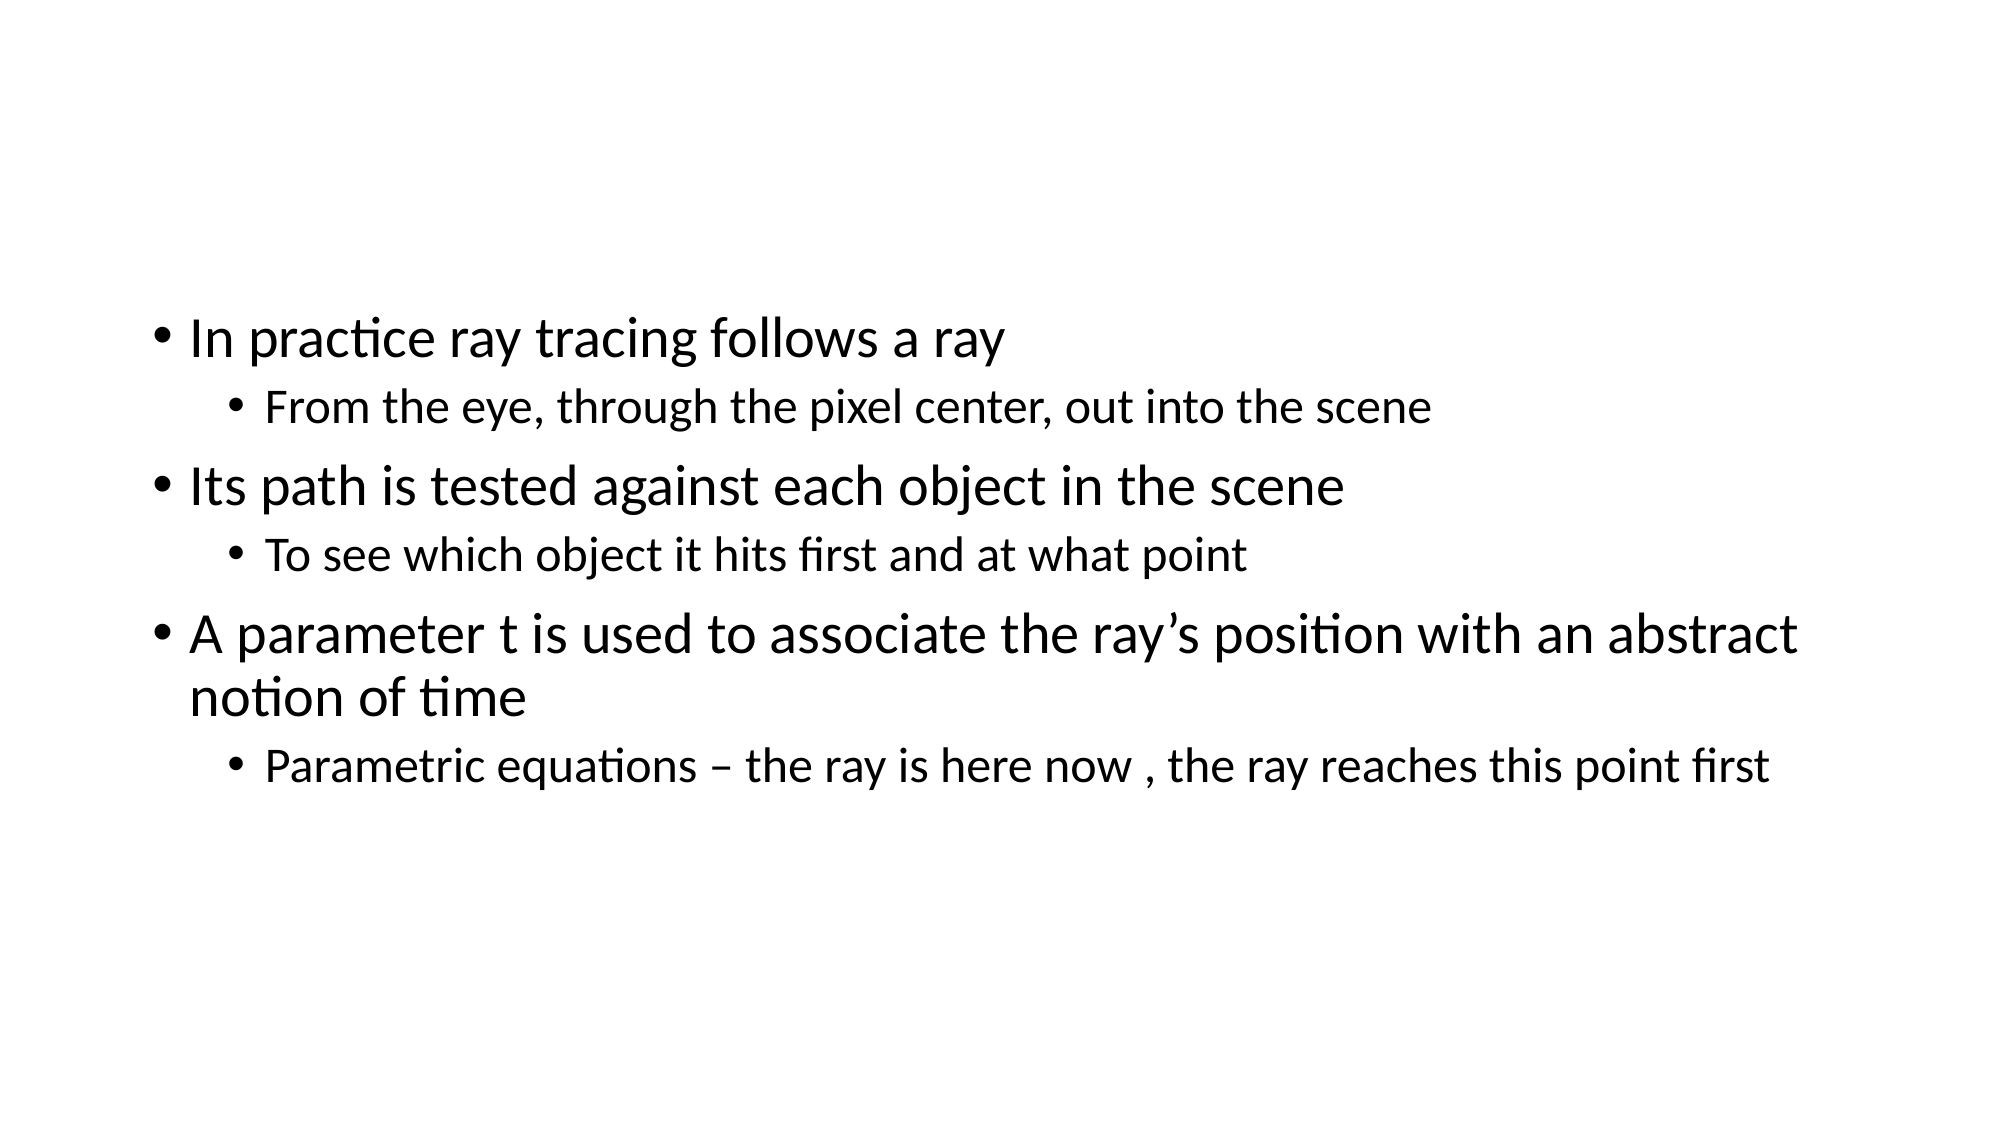

#
In practice ray tracing follows a ray
From the eye, through the pixel center, out into the scene
Its path is tested against each object in the scene
To see which object it hits first and at what point
A parameter t is used to associate the ray’s position with an abstract notion of time
Parametric equations – the ray is here now , the ray reaches this point first